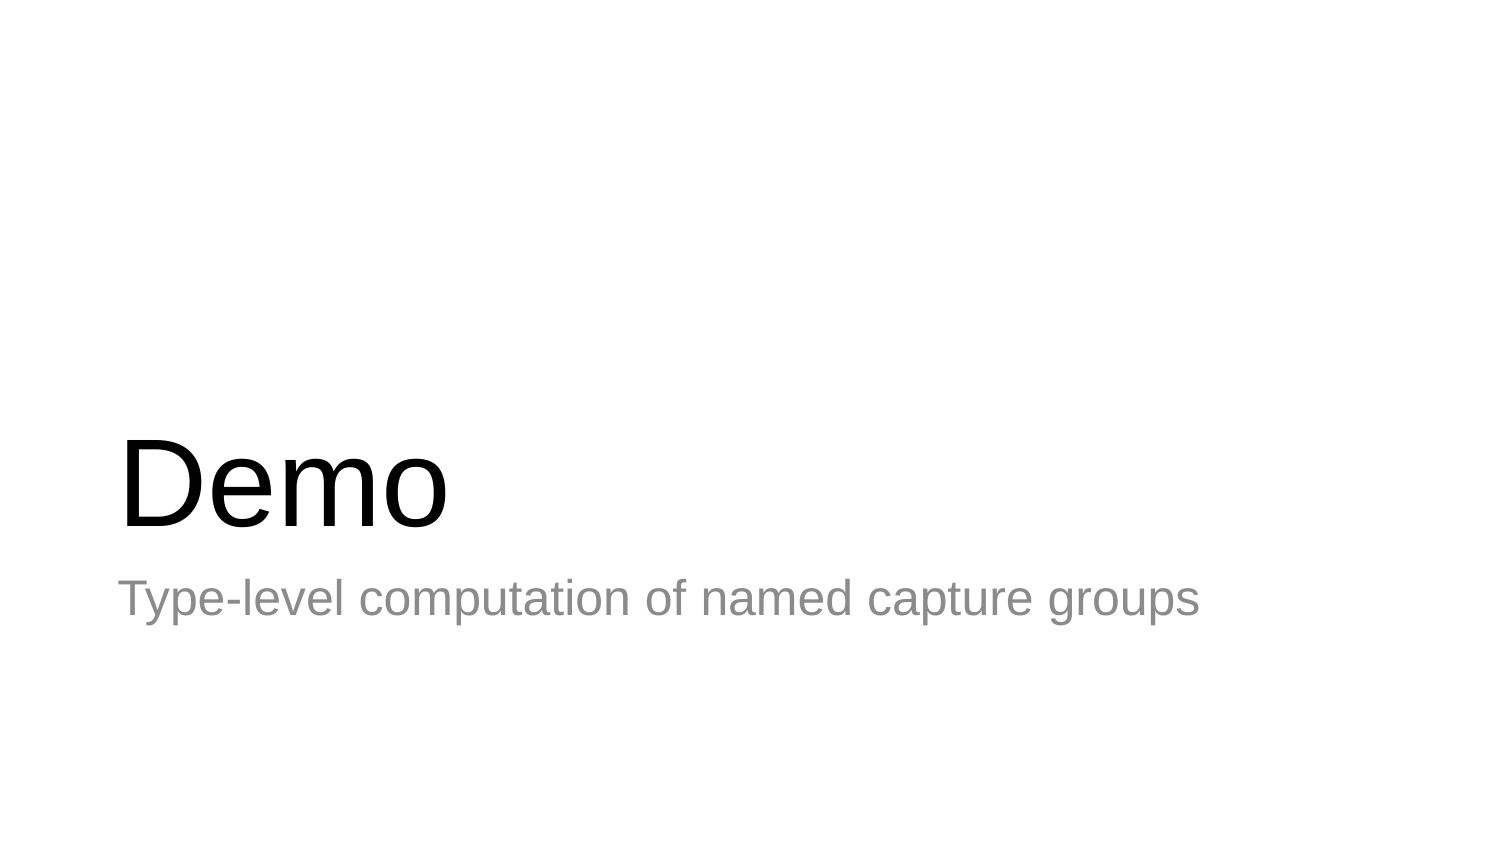

# Demo
Type-level computation of named capture groups